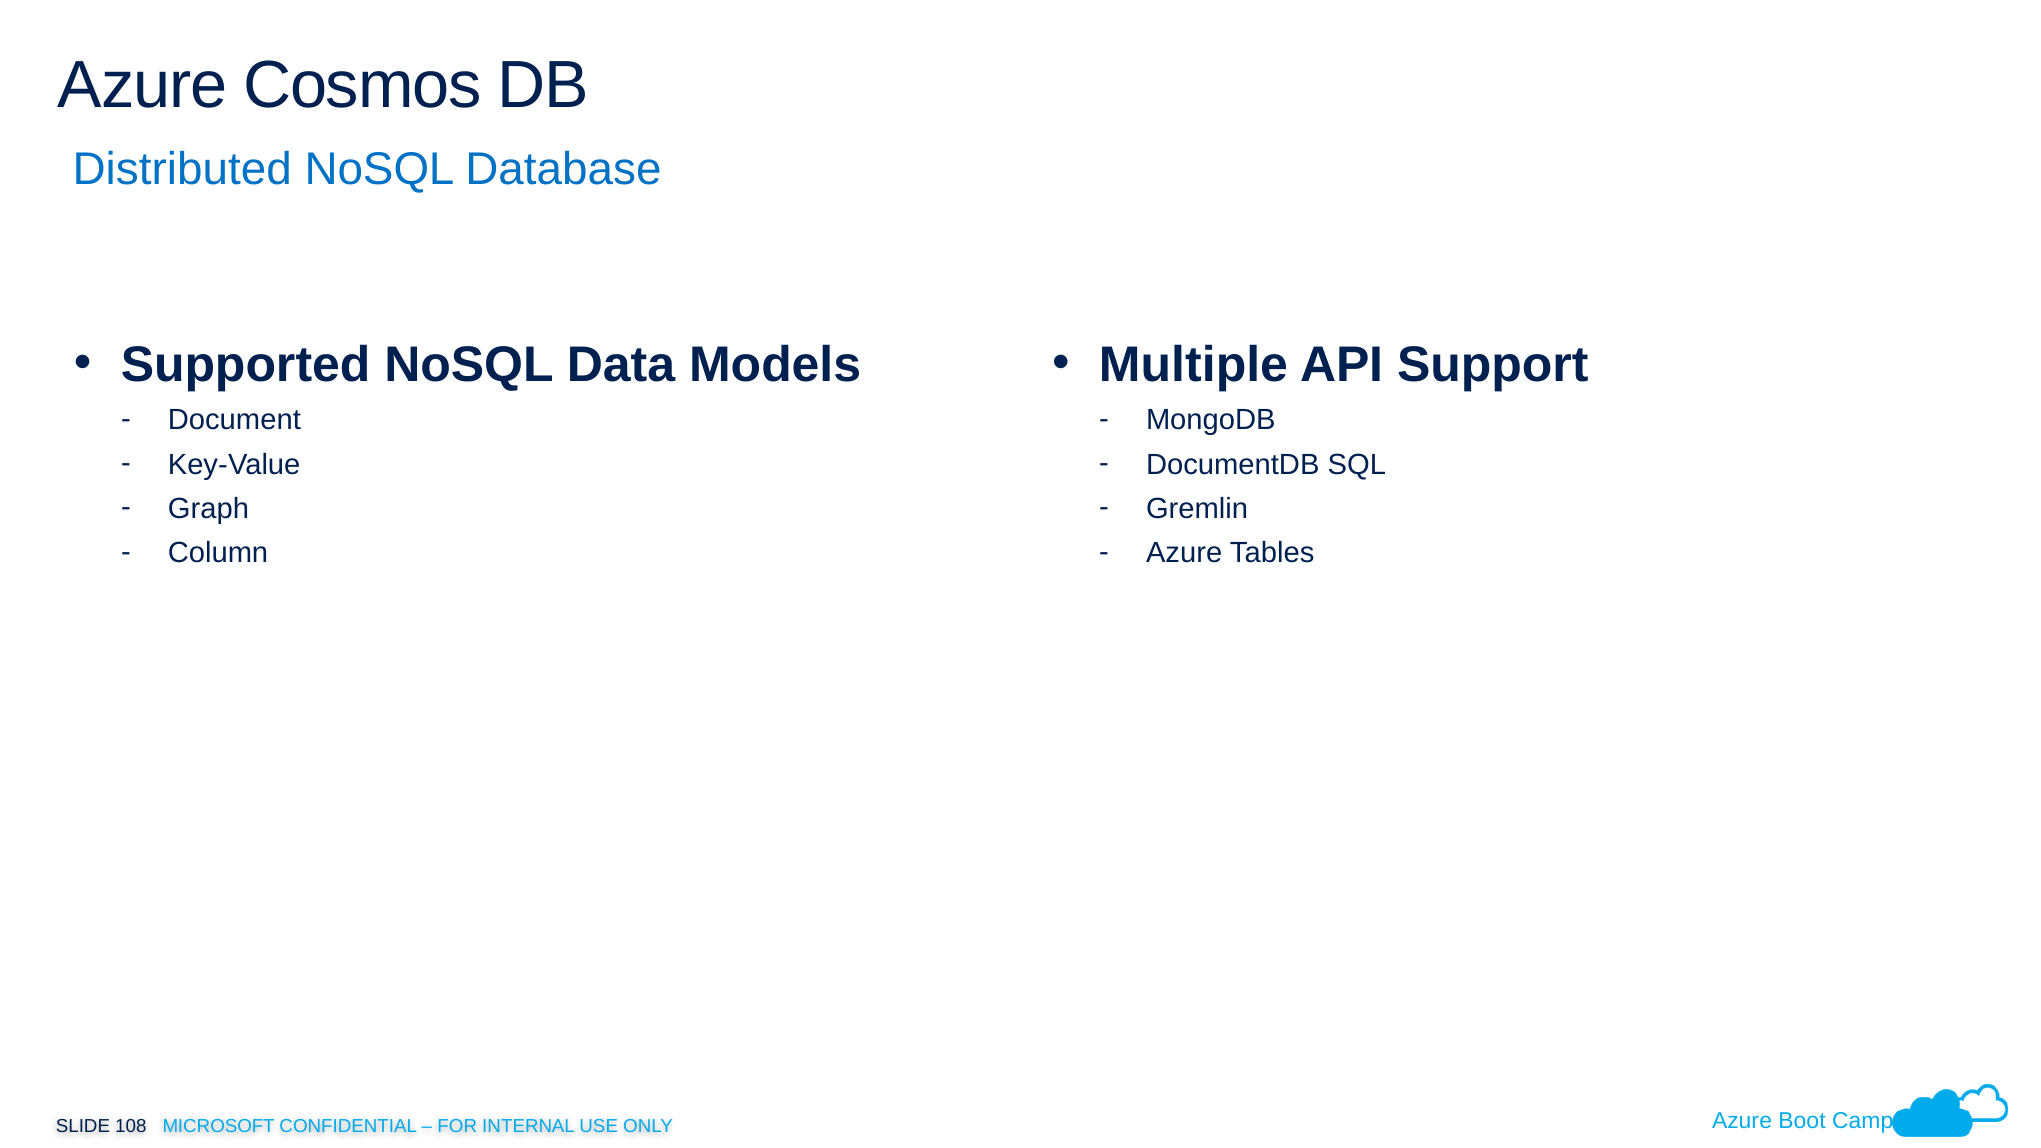

# Azure Cosmos DB
Distributed NoSQL Database
Supported NoSQL Data Models
Document
Key-Value
Graph
Column
Multiple API Support
MongoDB
DocumentDB SQL
Gremlin
Azure Tables